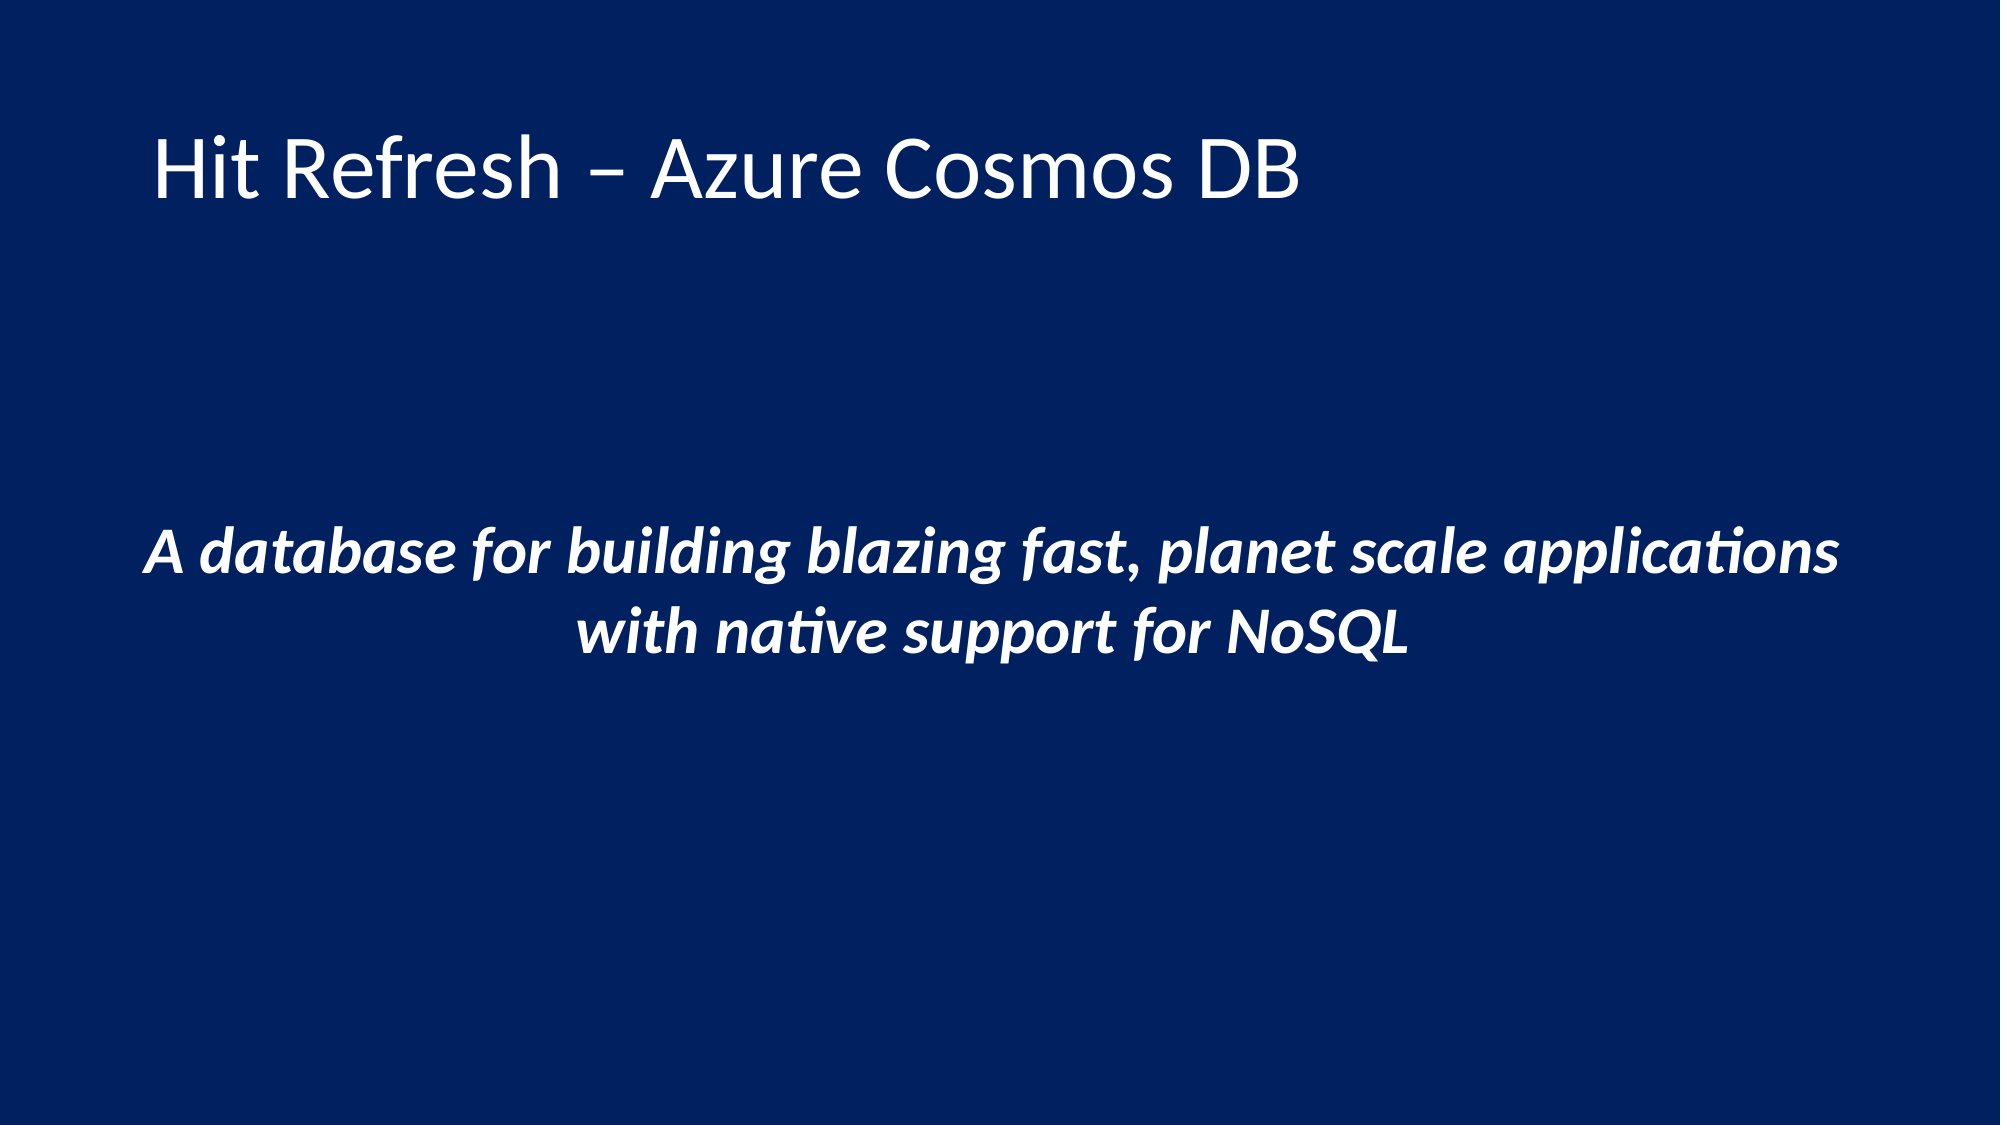

# Hit Refresh – Azure Cosmos DB
A database for building blazing fast, planet scale applications with native support for NoSQL